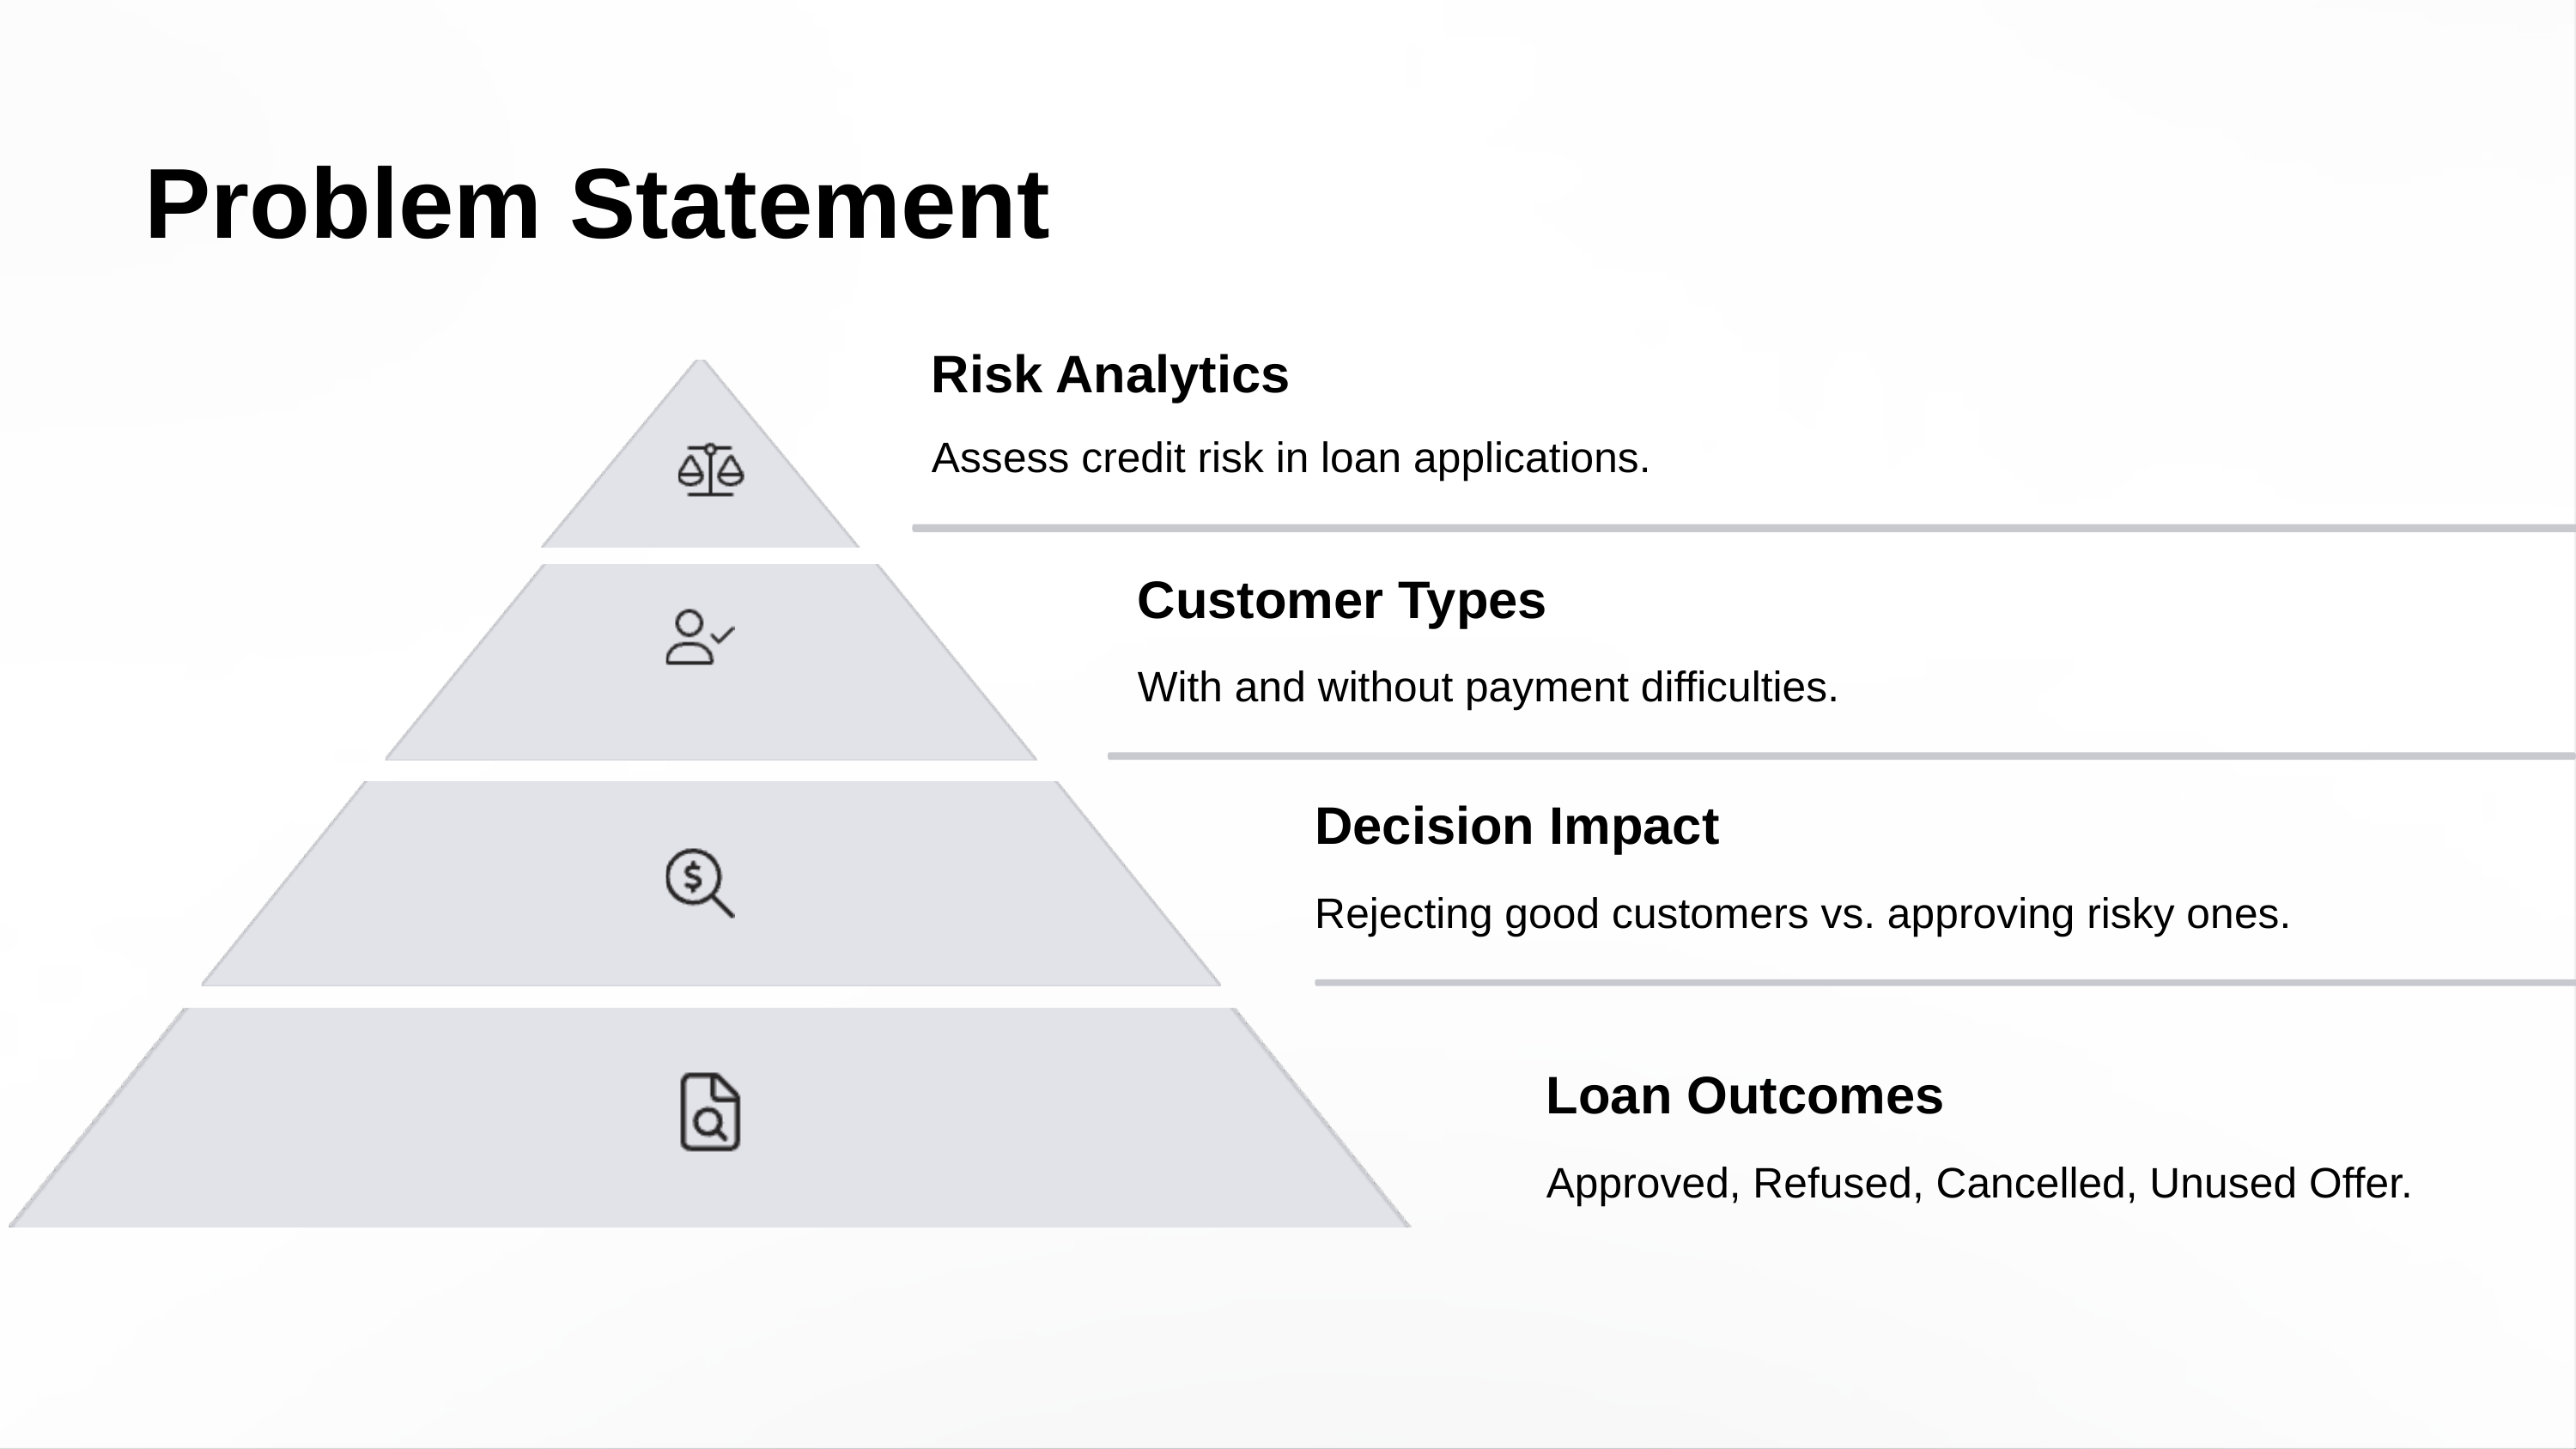

Problem Statement

Risk Analytics

Assess credit risk in loan applications.

Customer Types

With and without payment difficulties.

Decision Impact

Rejecting good customers vs. approving risky ones.

Loan Outcomes

Approved, Refused, Cancelled, Unused Offer.